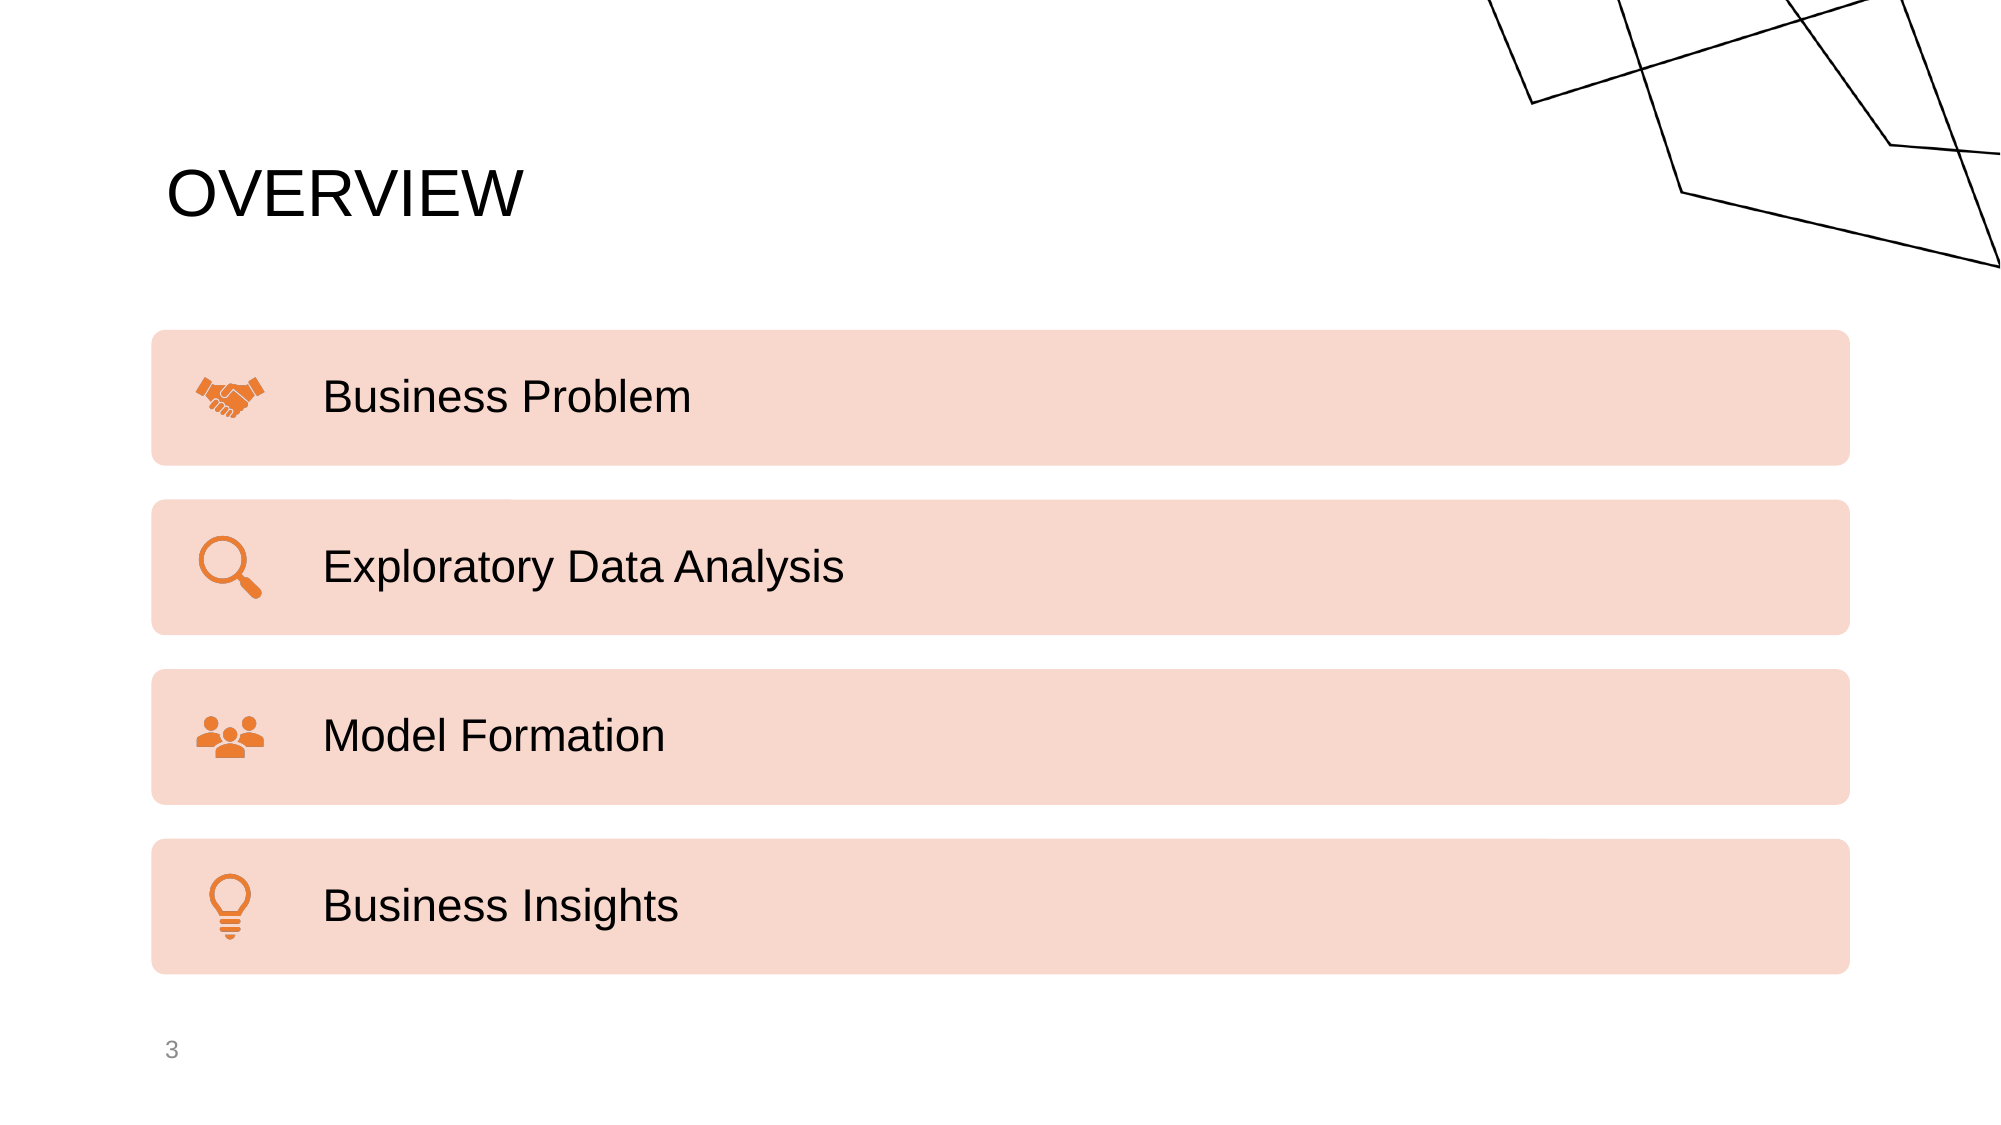

# OVERVIEW
Business Problem
Exploratory Data Analysis
Model Formation
Business Insights
3